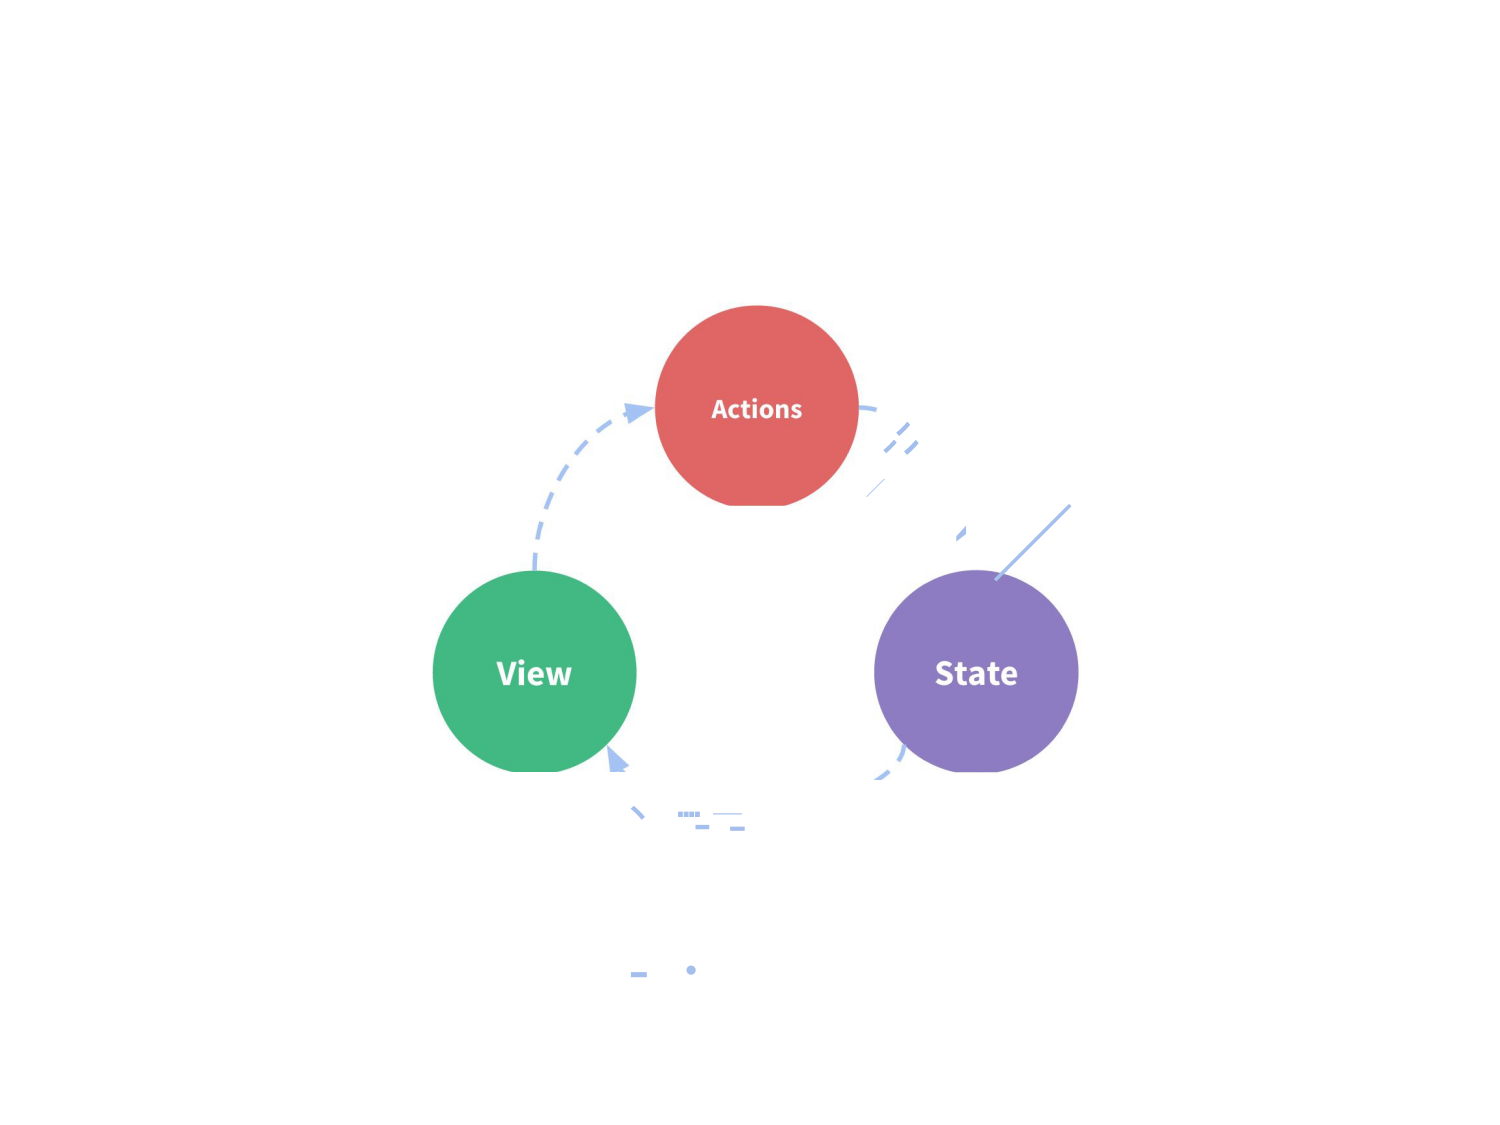

、
、、
＼｀
＼

、.... ＿     - - -．